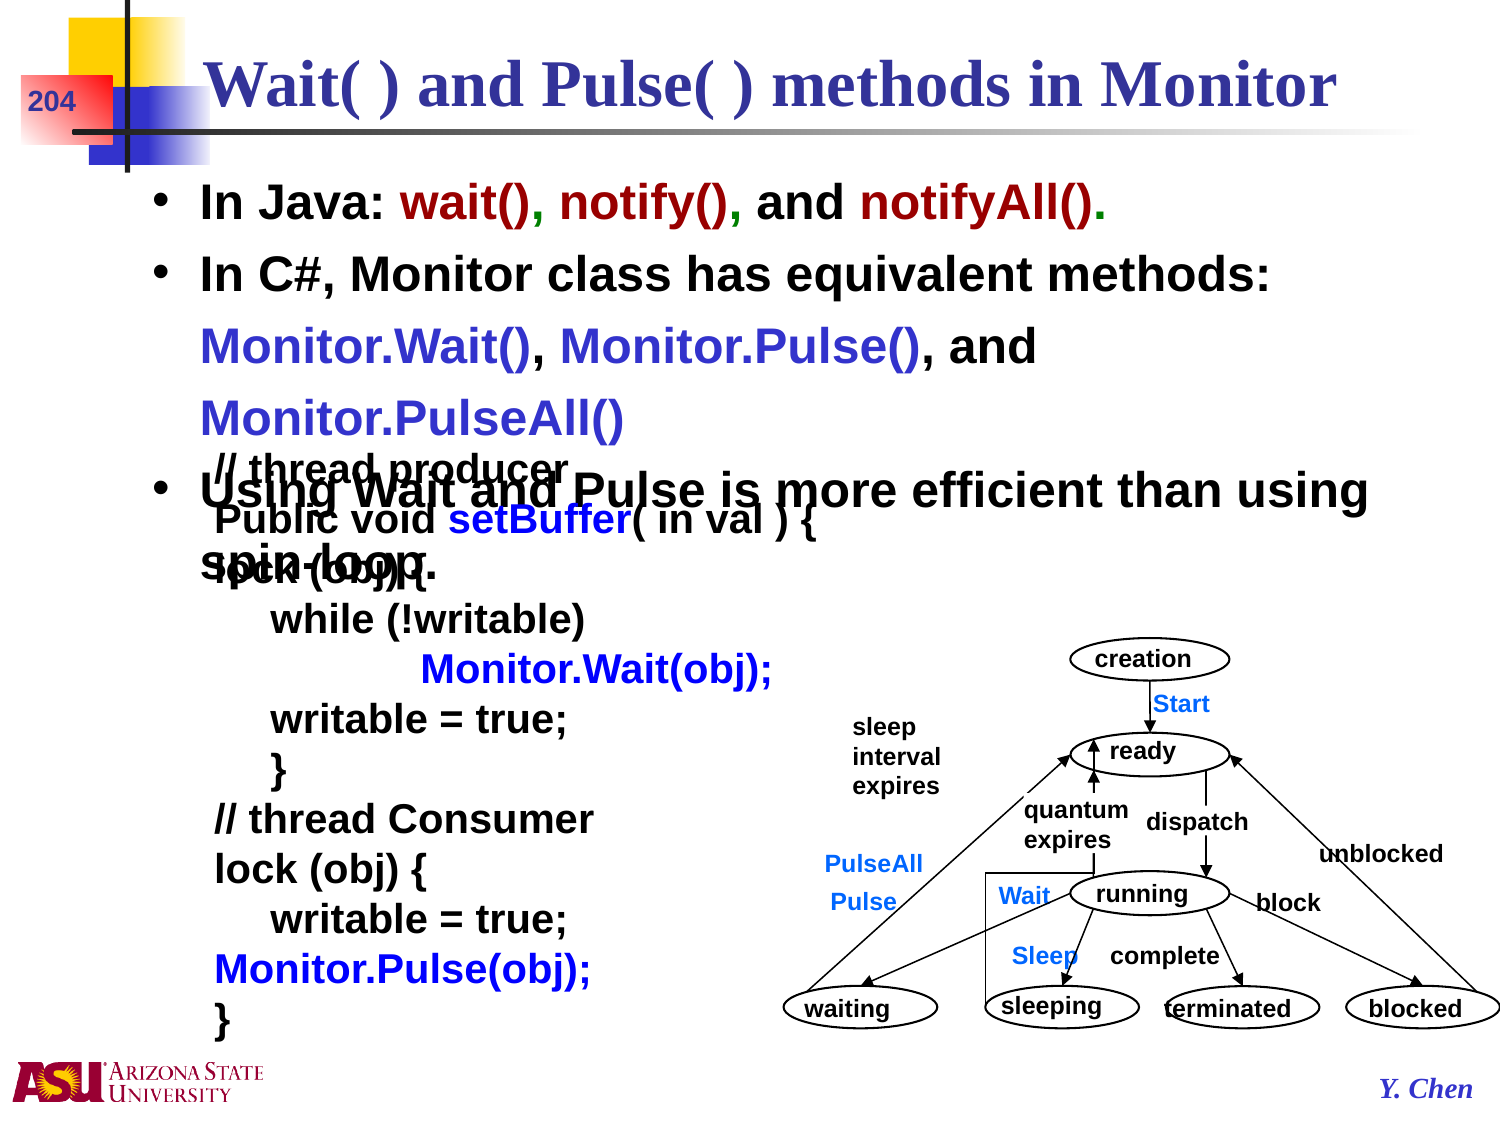

# Wait( ) and Pulse( ) methods in Monitor
204
In Java: wait(), notify(), and notifyAll().
In C#, Monitor class has equivalent methods:
	Monitor.Wait(), Monitor.Pulse(), and Monitor.PulseAll()
Using Wait and Pulse is more efficient than using spin-loop.
// thread producer
Public void setBuffer( in val ) {
lock (obj) {
	while (!writable)
		Monitor.Wait(obj);
	writable = true;
	}
// thread Consumer
lock (obj) {
	writable = true;
Monitor.Pulse(obj);
}

creation
Start
sleep
interval
expires

ready
quantum
expires
dispatch
unblocked

running
Wait
Pulse
block
Sleep
complete

sleeping
waiting
terminated
blocked
PulseAll